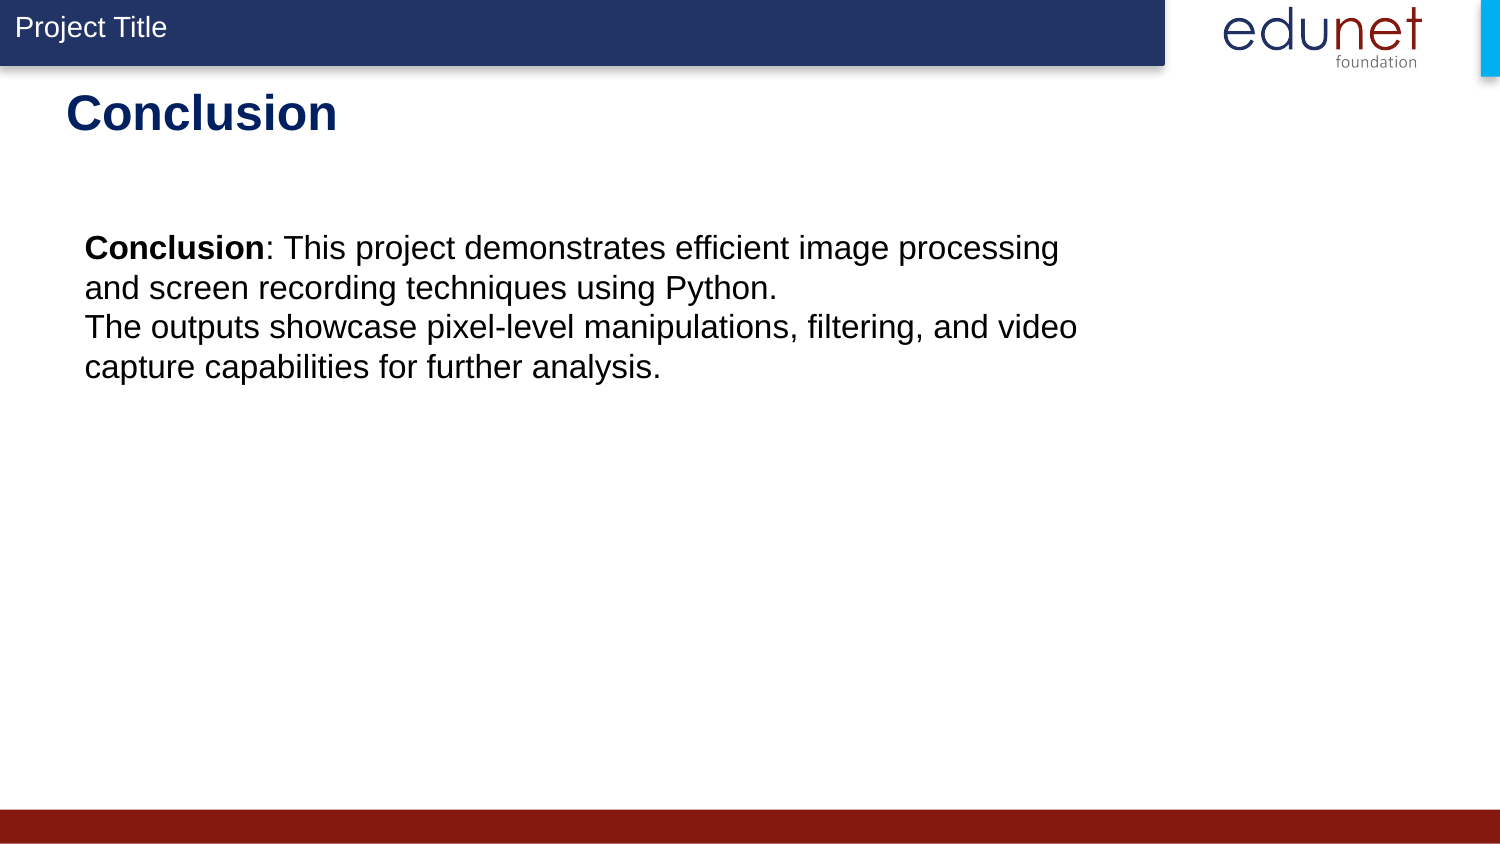

# Conclusion
Conclusion: This project demonstrates efficient image processing and screen recording techniques using Python.
The outputs showcase pixel-level manipulations, filtering, and video capture capabilities for further analysis.